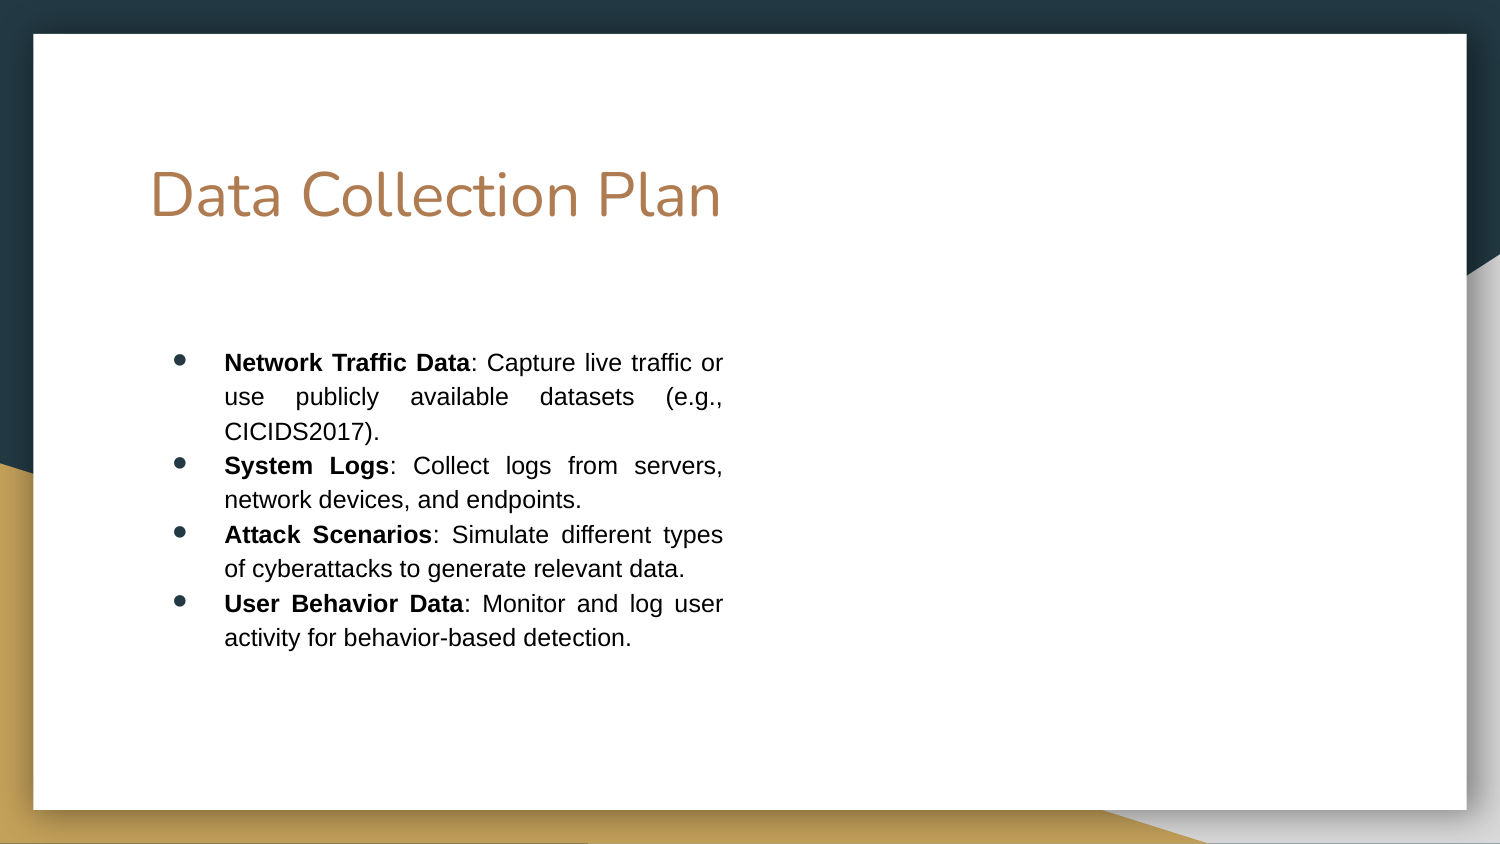

# Data Collection Plan
Network Traffic Data: Capture live traffic or use publicly available datasets (e.g., CICIDS2017).
System Logs: Collect logs from servers, network devices, and endpoints.
Attack Scenarios: Simulate different types of cyberattacks to generate relevant data.
User Behavior Data: Monitor and log user activity for behavior-based detection.